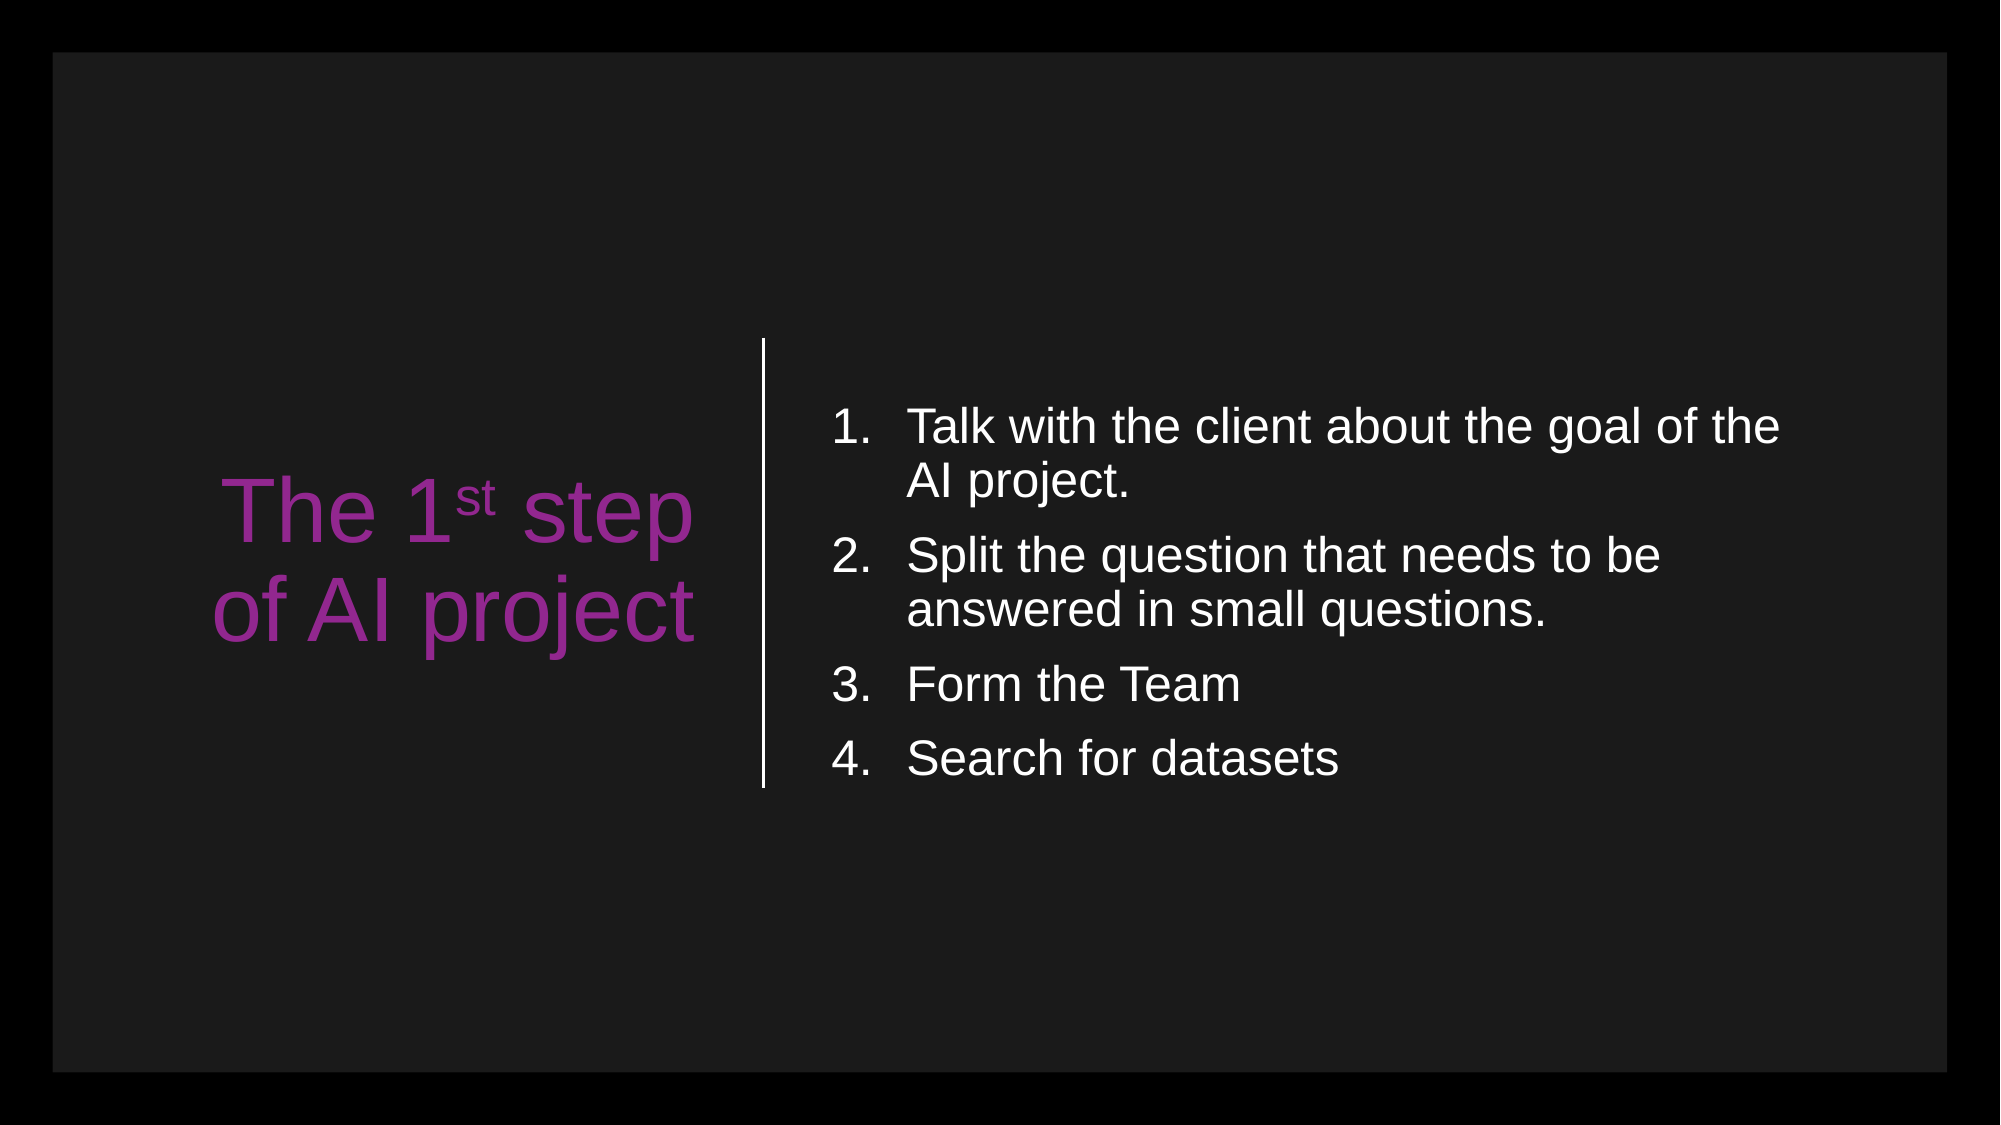

# The 1st step of AI project
Talk with the client about the goal of the AI project.
Split the question that needs to be answered in small questions.
Form the Team
Search for datasets